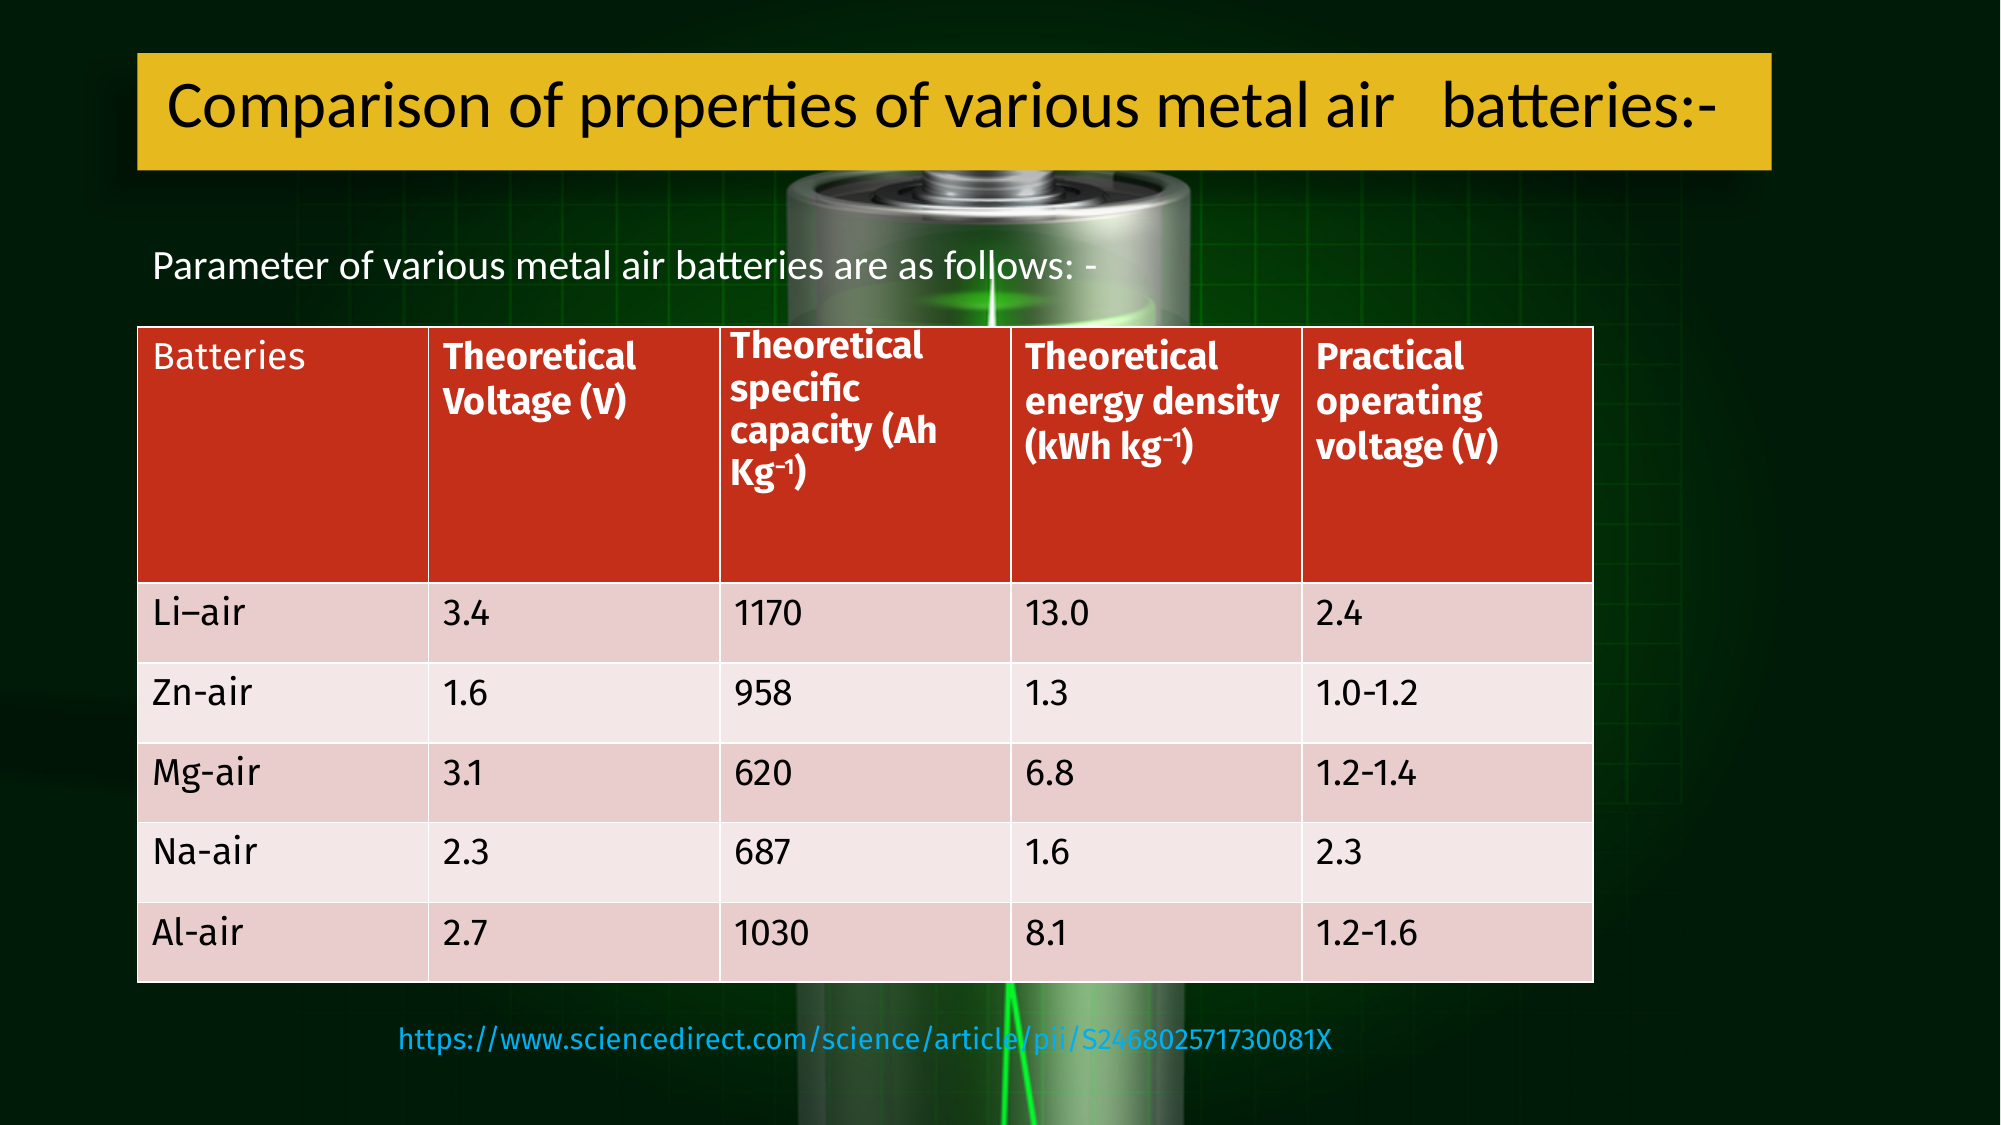

# Comparison of properties of various metal air   batteries:-
Parameter of various metal air batteries are as follows: -
| Batteries | Theoretical Voltage (V) | Theoretical specific capacity (Ah Kg−1) | Theoretical energy density (kWh kg−1) | Practical operating voltage (V) |
| --- | --- | --- | --- | --- |
| Li–air | 3.4 | 1170 | 13.0 | 2.4 |
| Zn-air | 1.6 | 958 | 1.3 | 1.0-1.2 |
| Mg-air | 3.1 | 620 | 6.8 | 1.2-1.4 |
| Na-air | 2.3 | 687 | 1.6 | 2.3 |
| Al-air | 2.7 | 1030 | 8.1 | 1.2-1.6 |
https://www.sciencedirect.com/science/article/pii/S246802571730081X